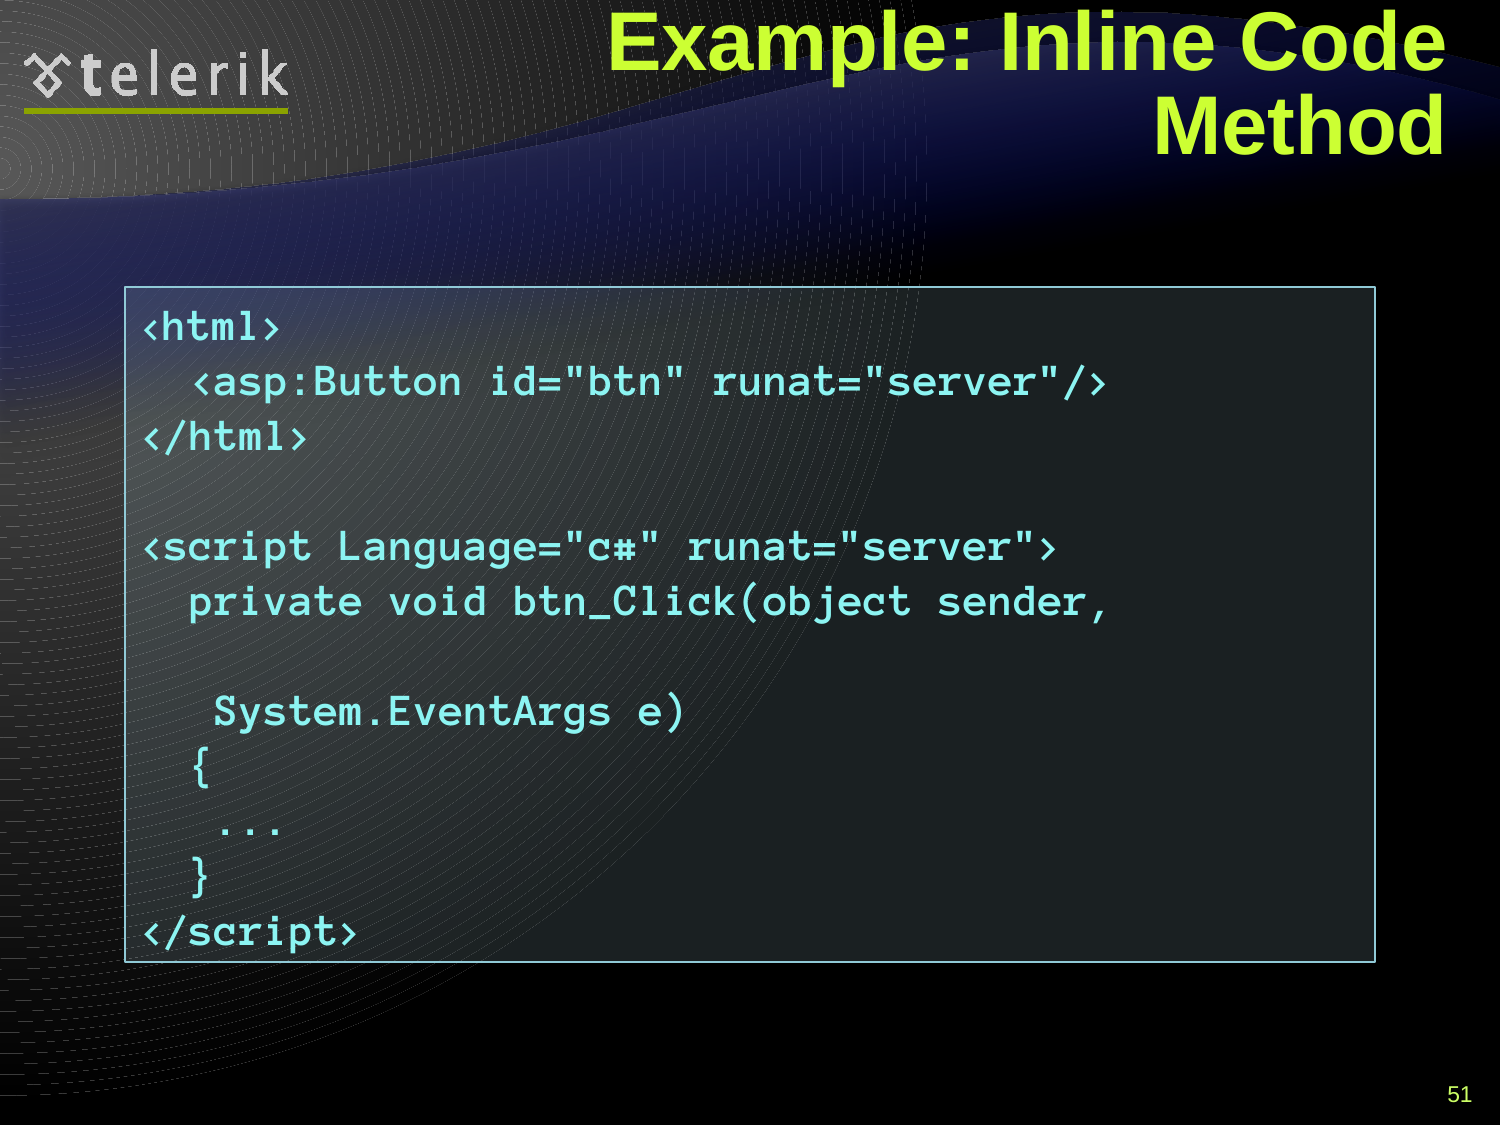

# Example: Inline Code Method
<html>
  <asp:Button id="btn" runat="server"/>
</html>

<script Language="c#" runat="server">
  private void btn_Click(object sender,
   System.EventArgs e)
  {
   ...
  }
</script>
51